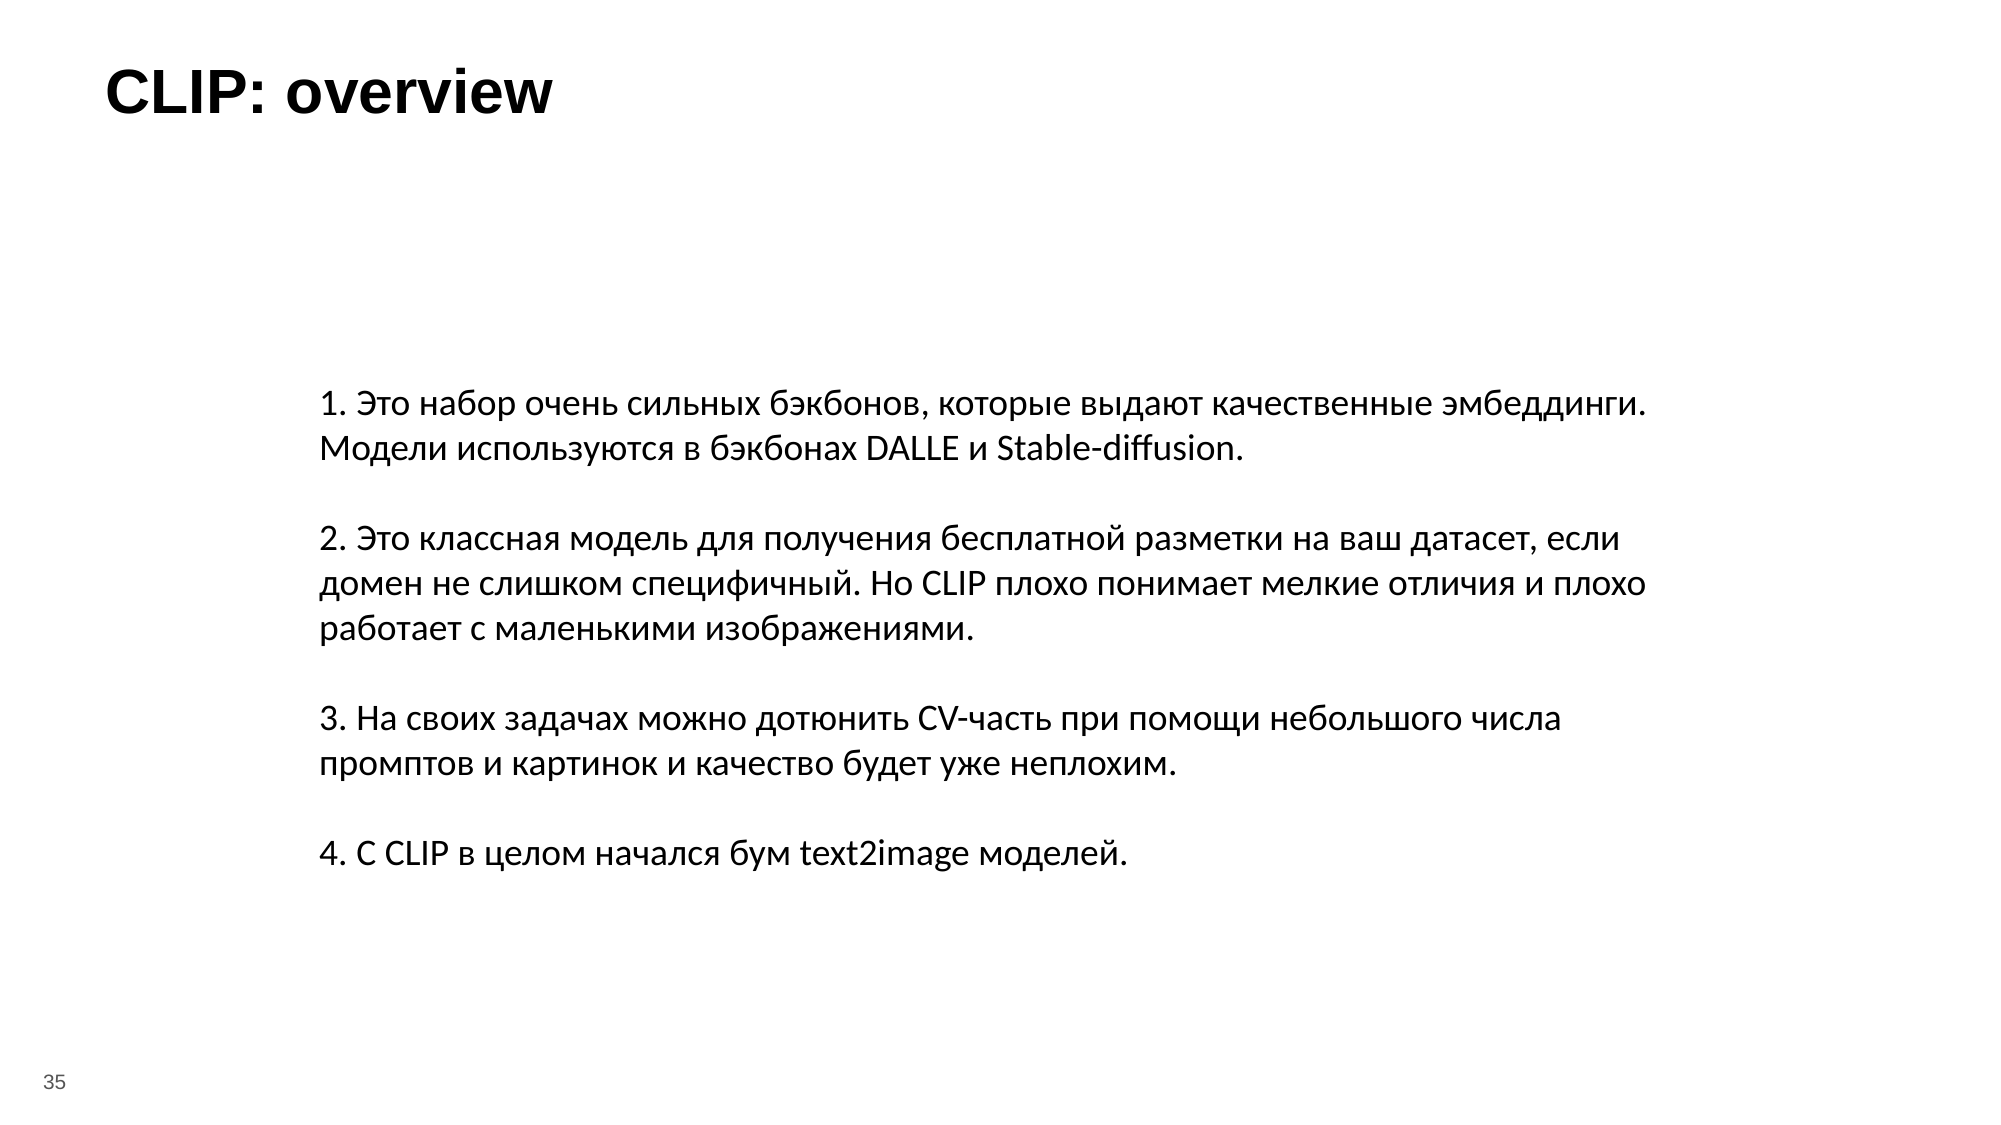

CLIP: overview
 Это набор очень сильных бэкбонов, которые выдают качественные эмбеддинги. Модели используются в бэкбонах DALLE и Stable-diffusion.

 Это классная модель для получения бесплатной разметки на ваш датасет, если домен не слишком специфичный. Но CLIP плохо понимает мелкие отличия и плохо работает с маленькими изображениями.

 На своих задачах можно дотюнить CV-часть при помощи небольшого числа промптов и картинок и качество будет уже неплохим.

 С CLIP в целом начался бум text2image моделей.

35